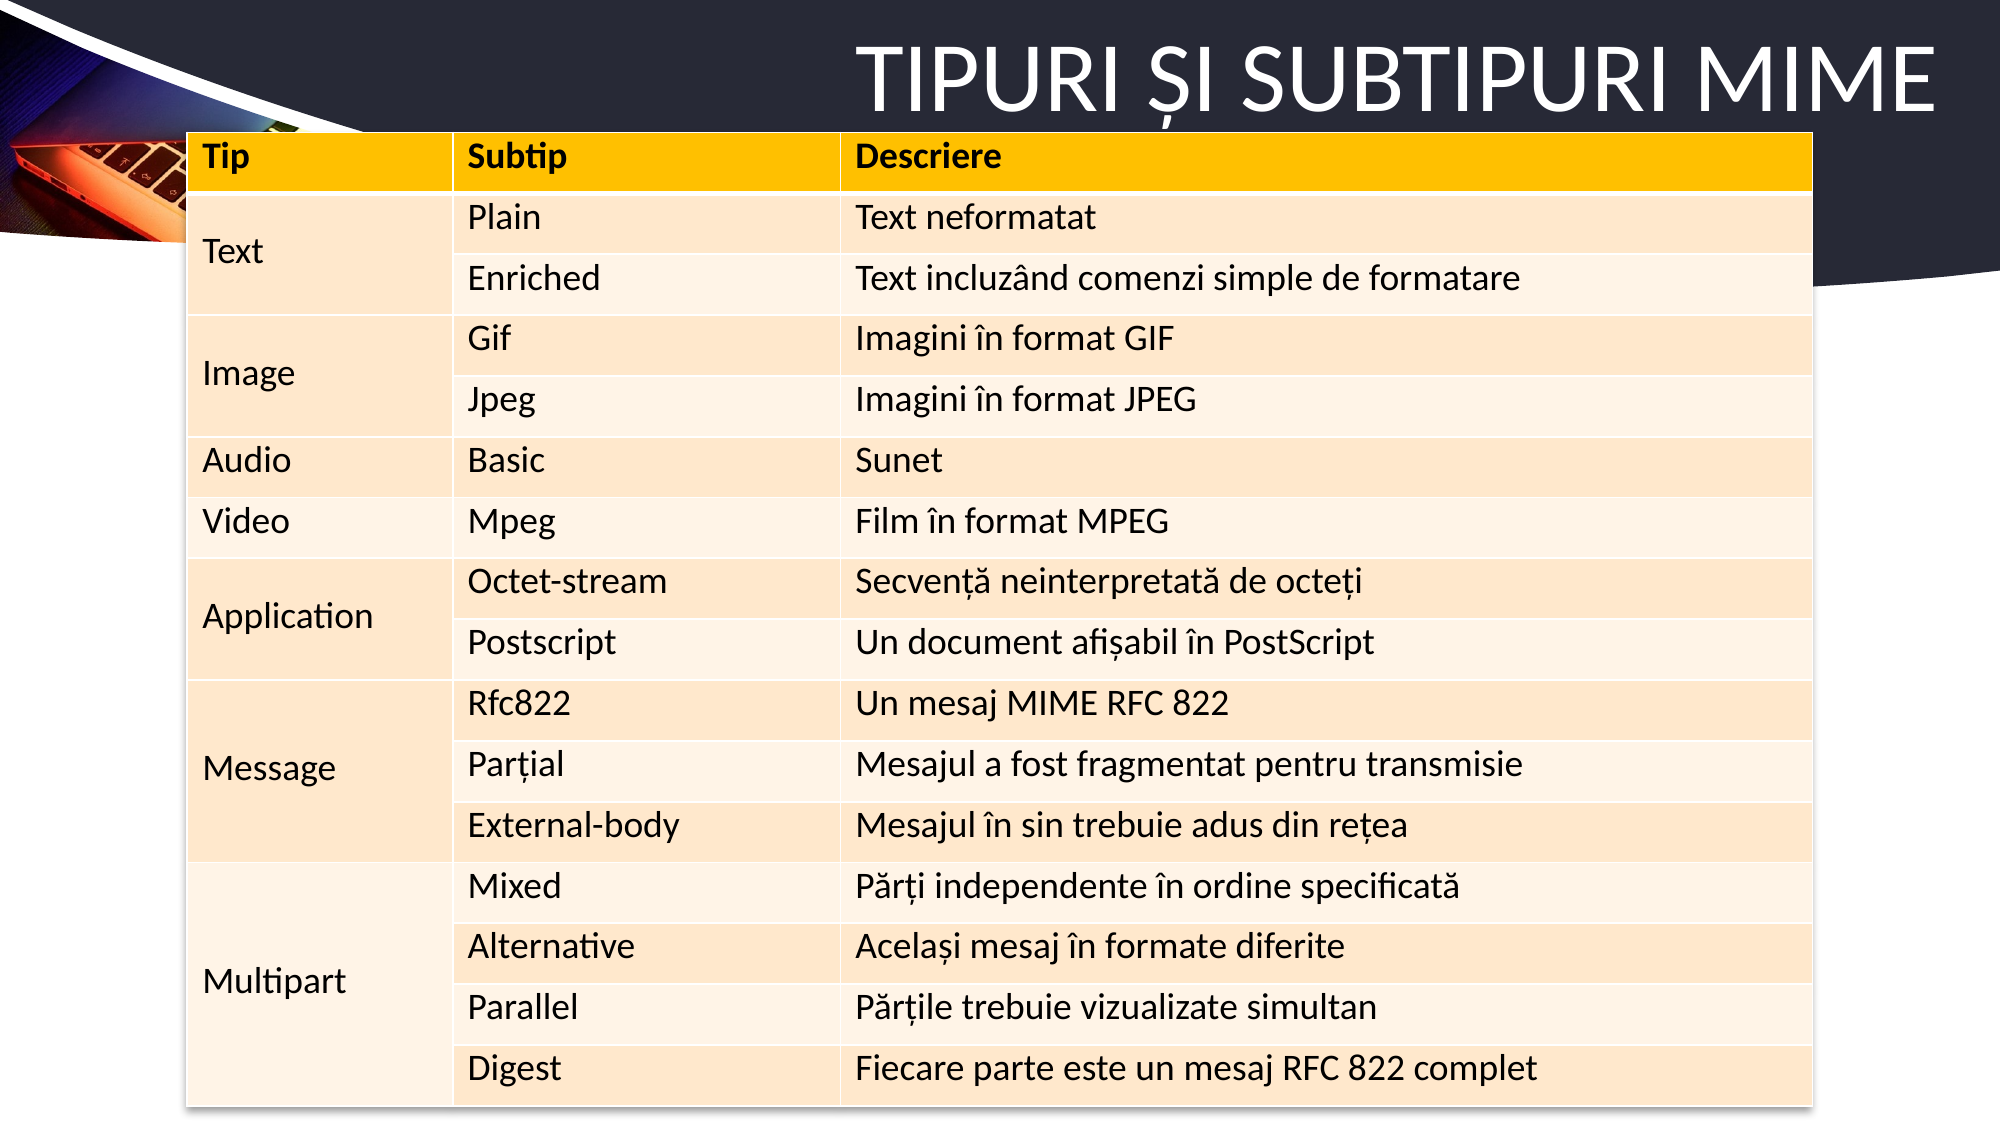

# Tipuri și subtipuri MIME
| Tip | Subtip | Descriere |
| --- | --- | --- |
| Text | Plain | Text neformatat |
|  | Enriched | Text incluzând comenzi simple de formatare |
| Image | Gif | Imagini în format GIF |
|  | Jpeg | Imagini în format JPEG |
| Audio | Basic | Sunet |
| Video | Mpeg | Film în format MPEG |
| Application | Octet-stream | Secvență neinterpretată de octeți |
|  | Postscript | Un document afișabil în PostScript |
| Message | Rfc822 | Un mesaj MIME RFC 822 |
|  | Parțial | Mesajul a fost fragmentat pentru transmisie |
|  | External-body | Mesajul în sin trebuie adus din rețea |
| Multipart | Mixed | Părți independente în ordine specificată |
|  | Alternative | Același mesaj în formate diferite |
|  | Parallel | Părțile trebuie vizualizate simultan |
|  | Digest | Fiecare parte este un mesaj RFC 822 complet |